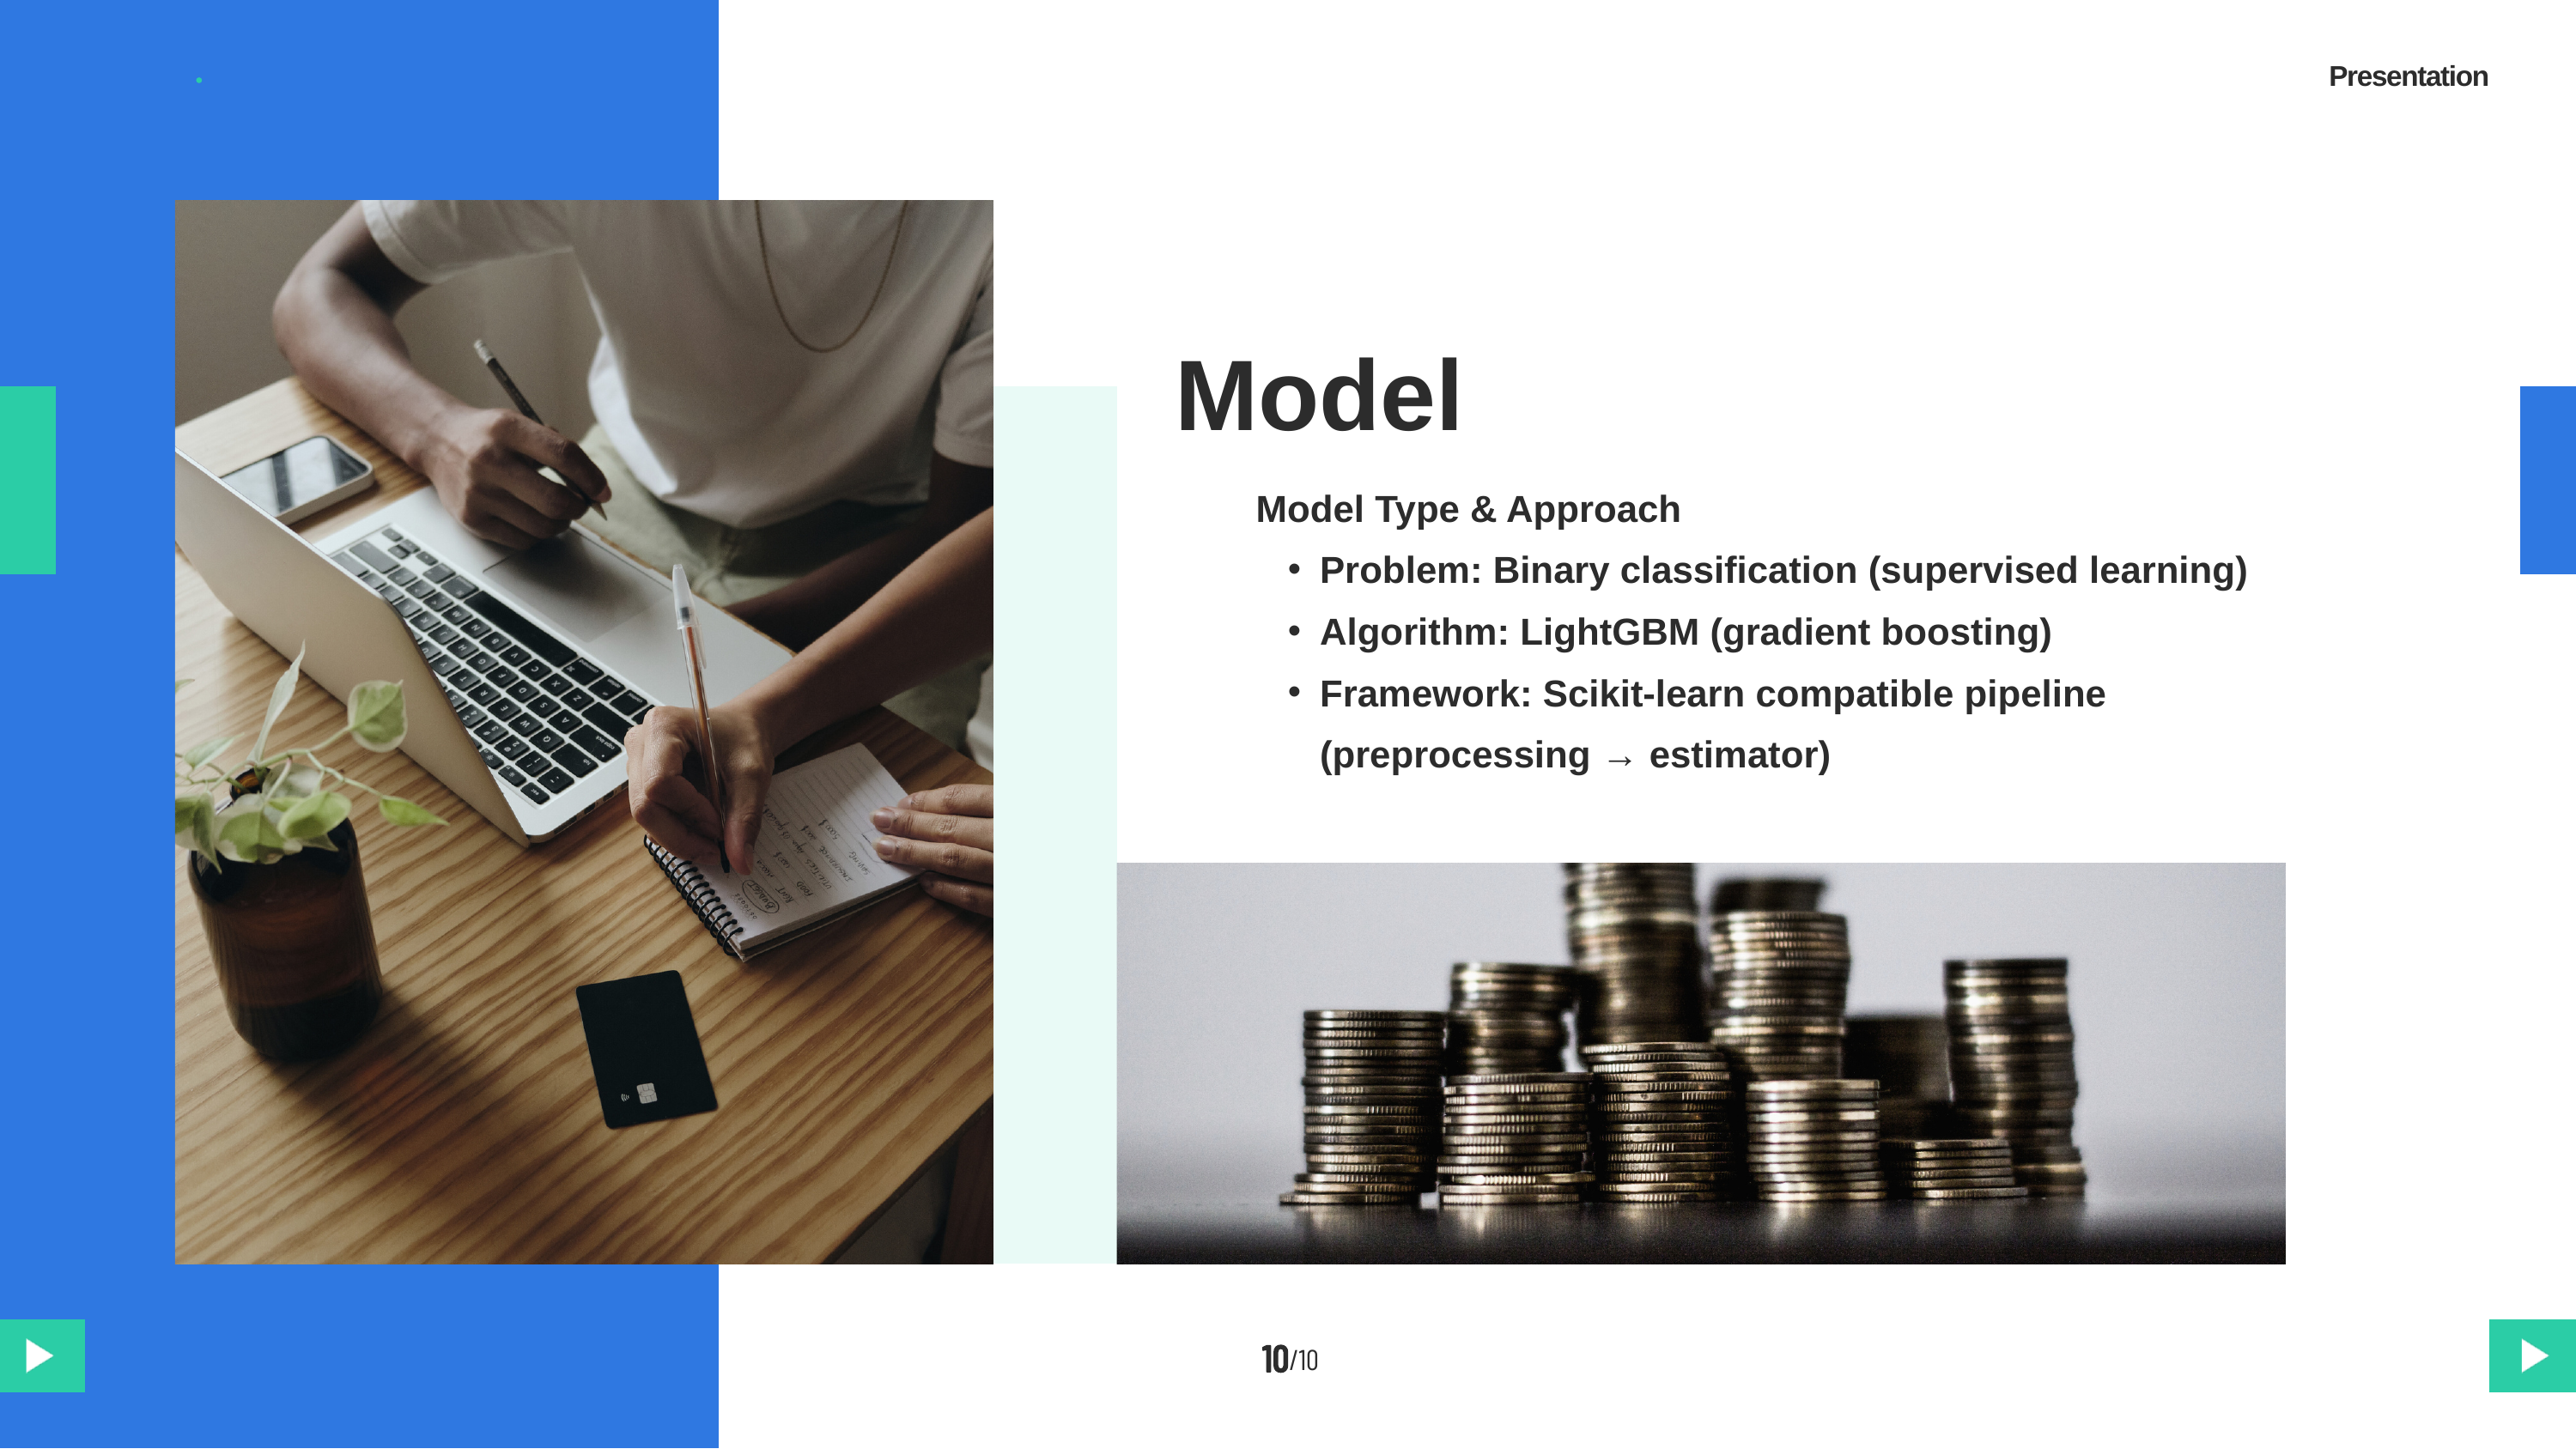

Presentation

Model

Model Type & Approach
Problem: Binary classification (supervised learning)
Algorithm: LightGBM (gradient boosting)
Framework: Scikit-learn compatible pipeline (preprocessing → estimator)

10
/
10